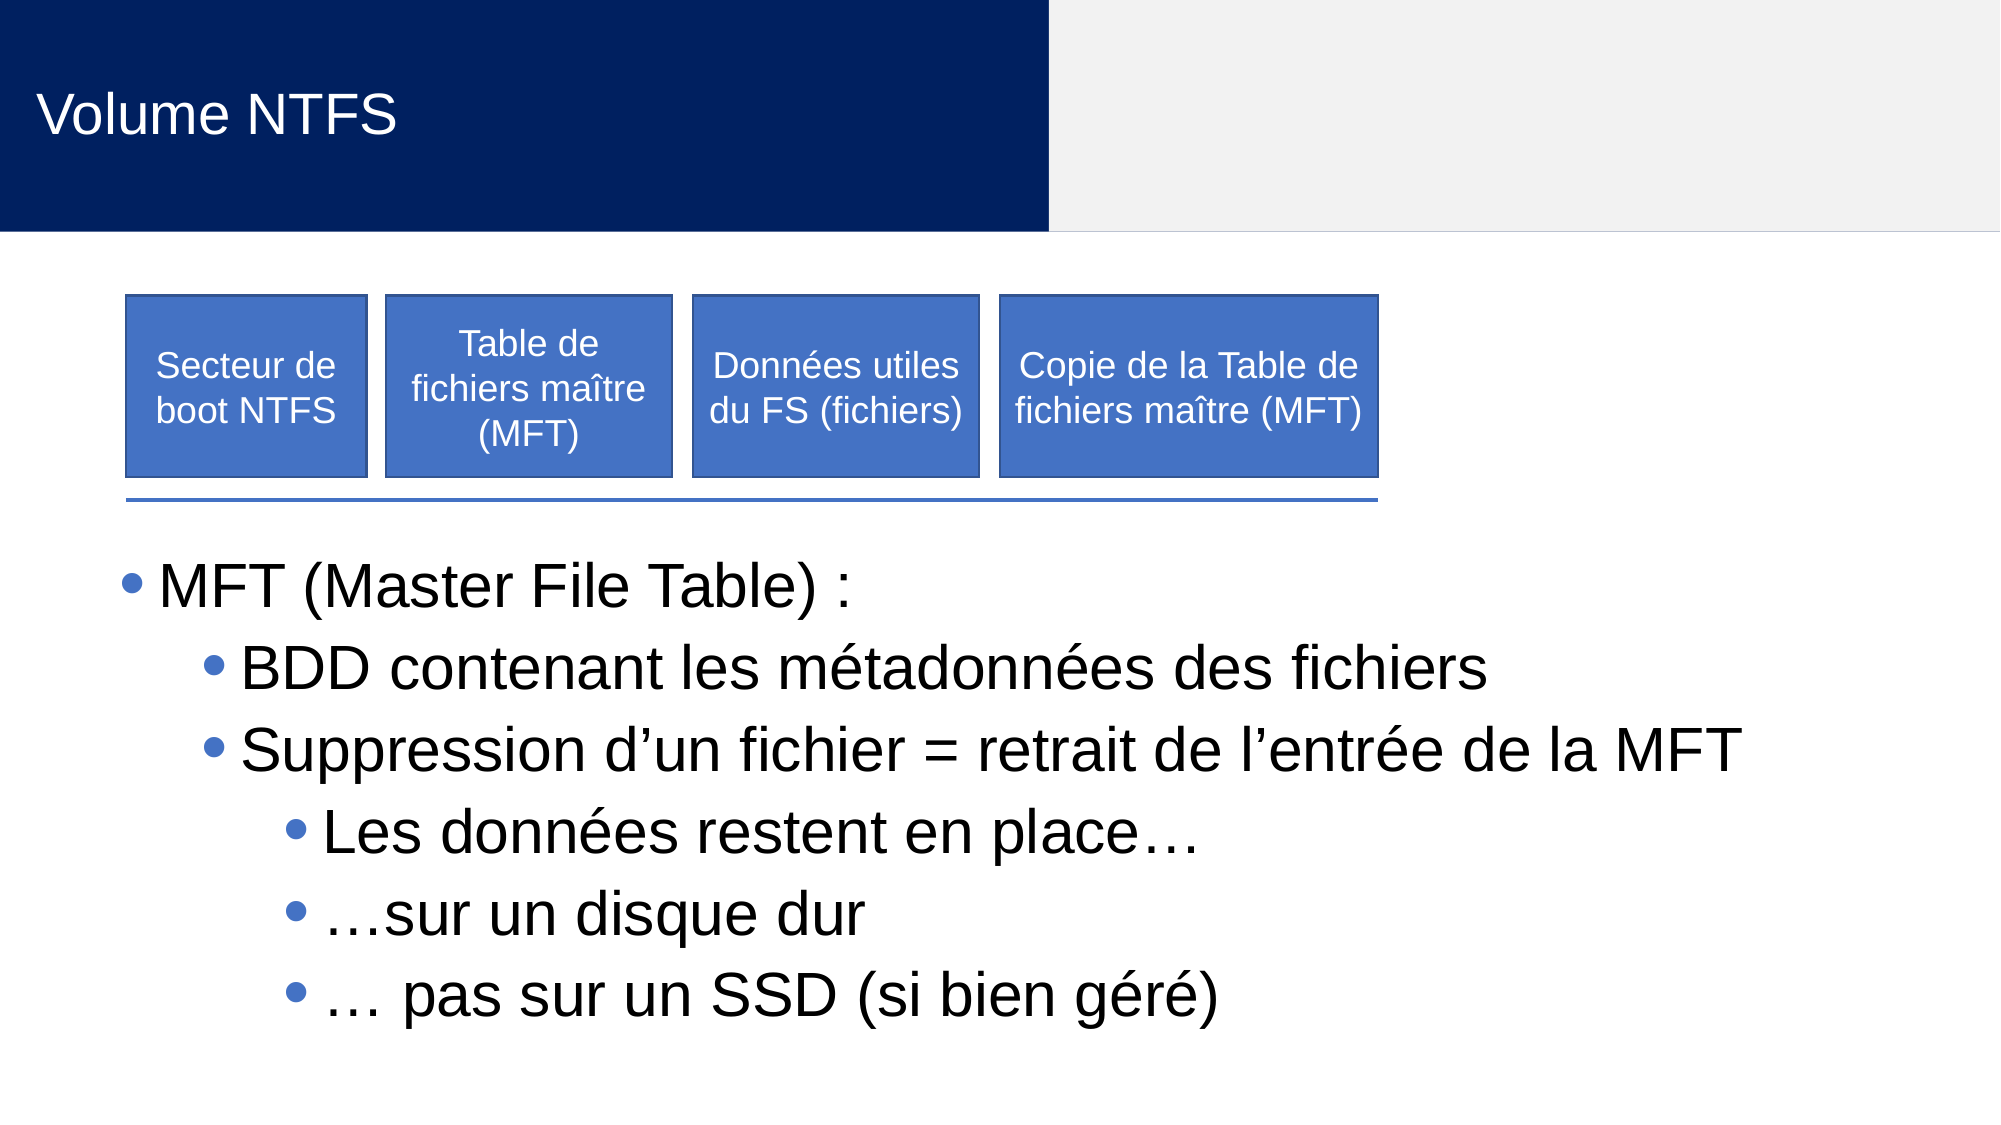

Volume NTFS
Table de fichiers maître (MFT)
Données utiles du FS (fichiers)
Copie de la Table de fichiers maître (MFT)
Secteur de boot NTFS
MFT (Master File Table) :
BDD contenant les métadonnées des fichiers
Suppression d’un fichier = retrait de l’entrée de la MFT
Les données restent en place…
…sur un disque dur
… pas sur un SSD (si bien géré)